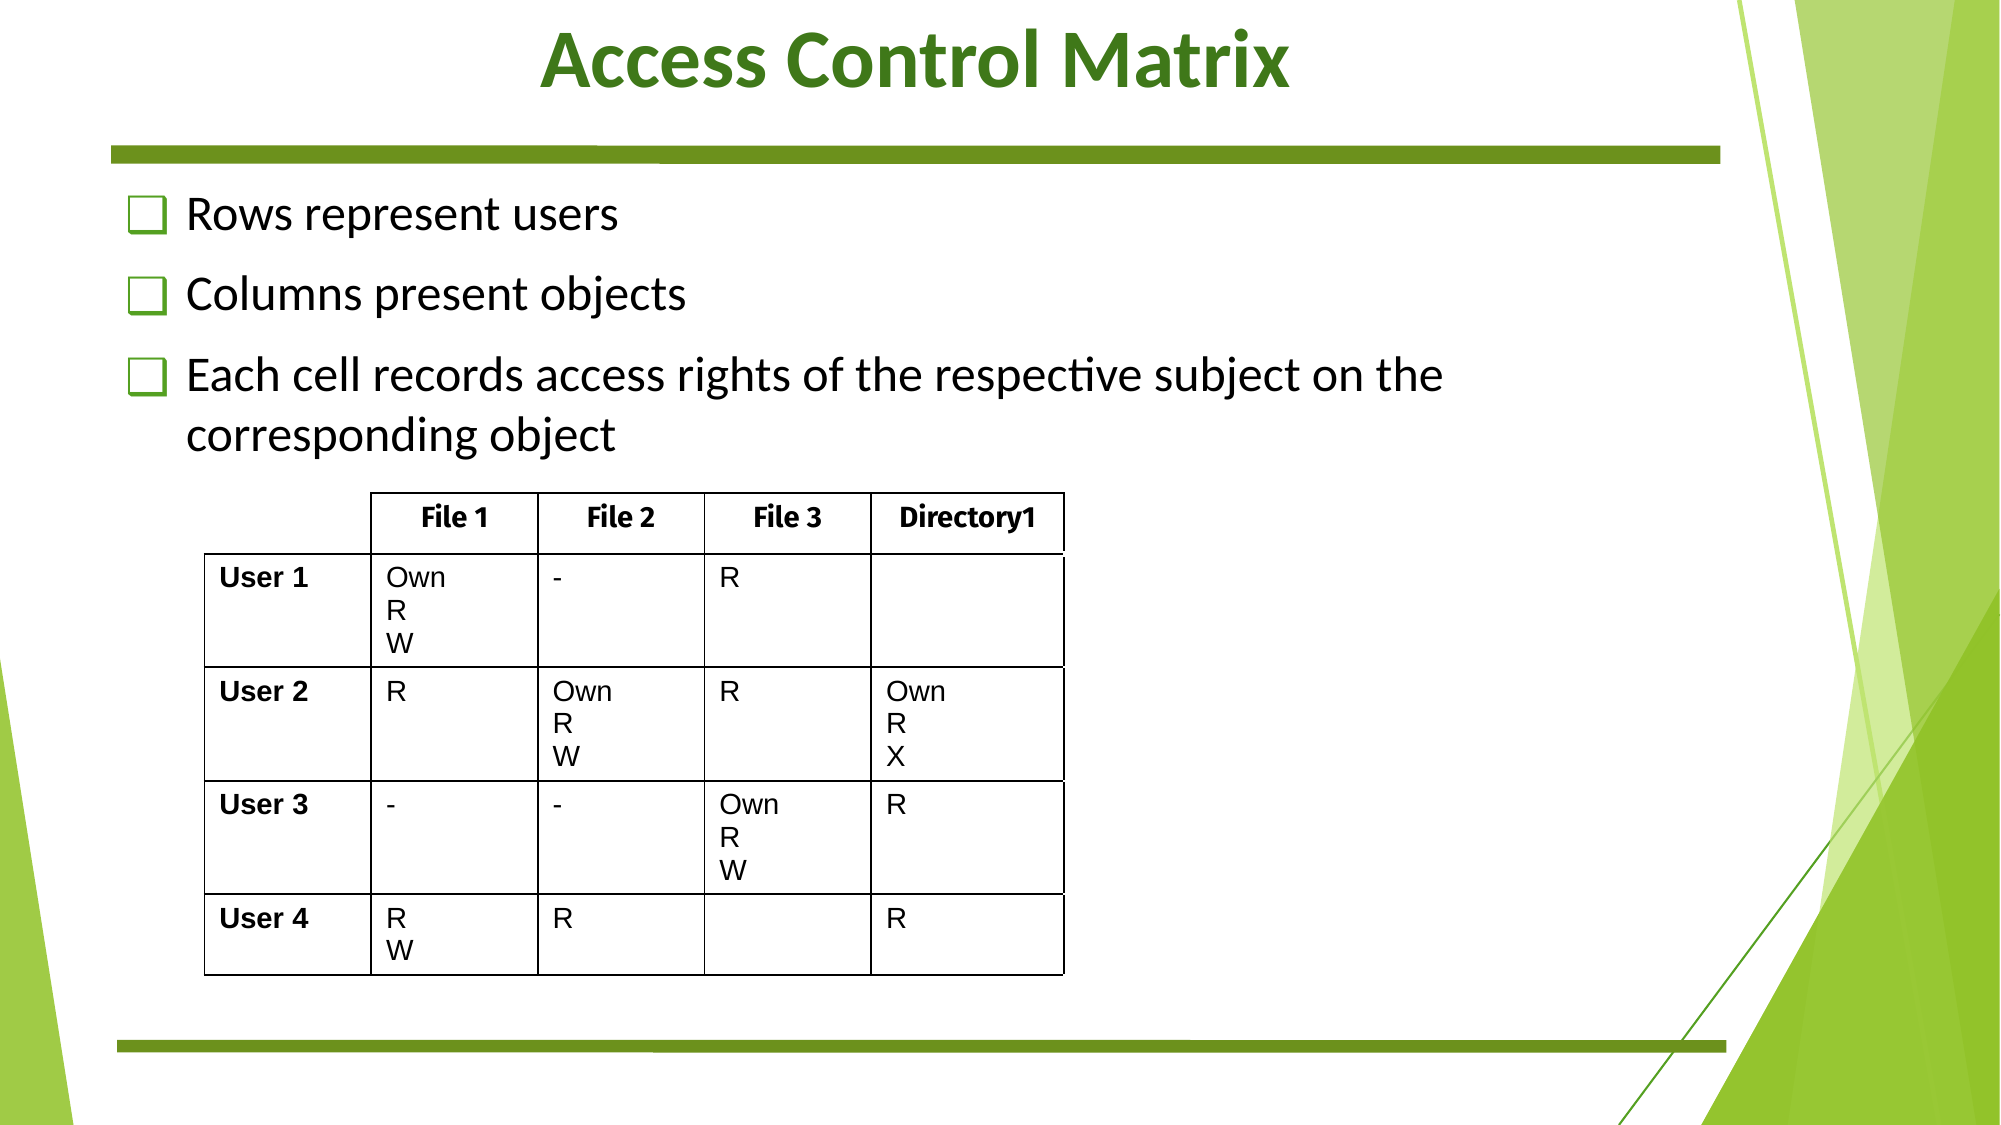

# Access Control Matrix
Rows represent users
Columns present objects
Each cell records access rights of the respective subject on the corresponding object

|  | File 1 | File 2 | File 3 | Directory1 |  |  |  |
| --- | --- | --- | --- | --- | --- | --- | --- |
| User 1 | Own R W | - | R |  |  |  |  |
| User 2 | R | Own R W | R | Own R X |  |  |  |
| User 3 | - | - | Own R W | R |  |  |  |
| User 4 | R W | R |  | R |  |  |  |